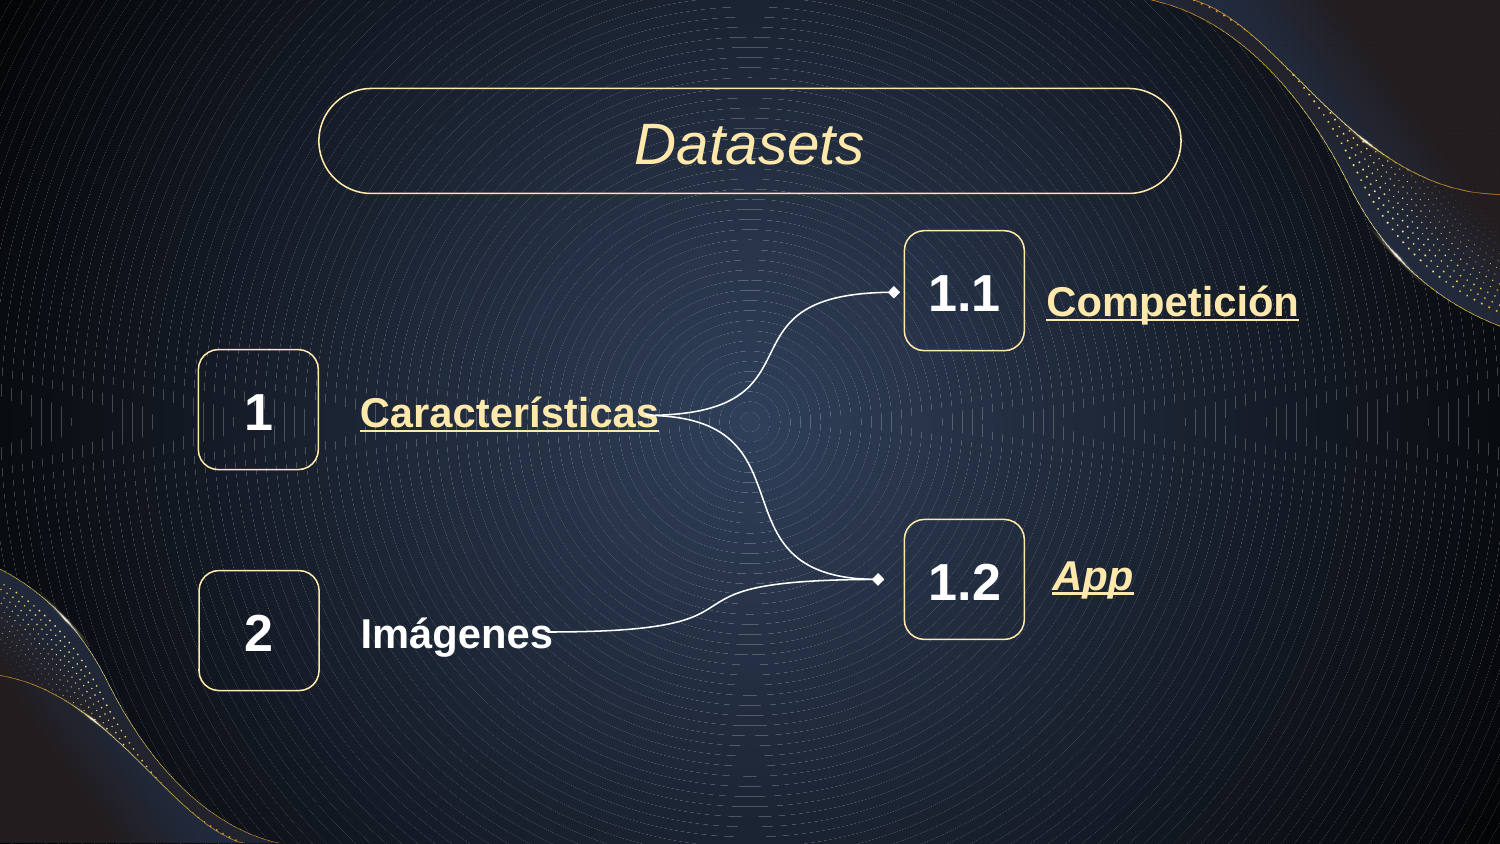

Datasets

1.1
Competición

1
# Características

1.2
App

2
Imágenes